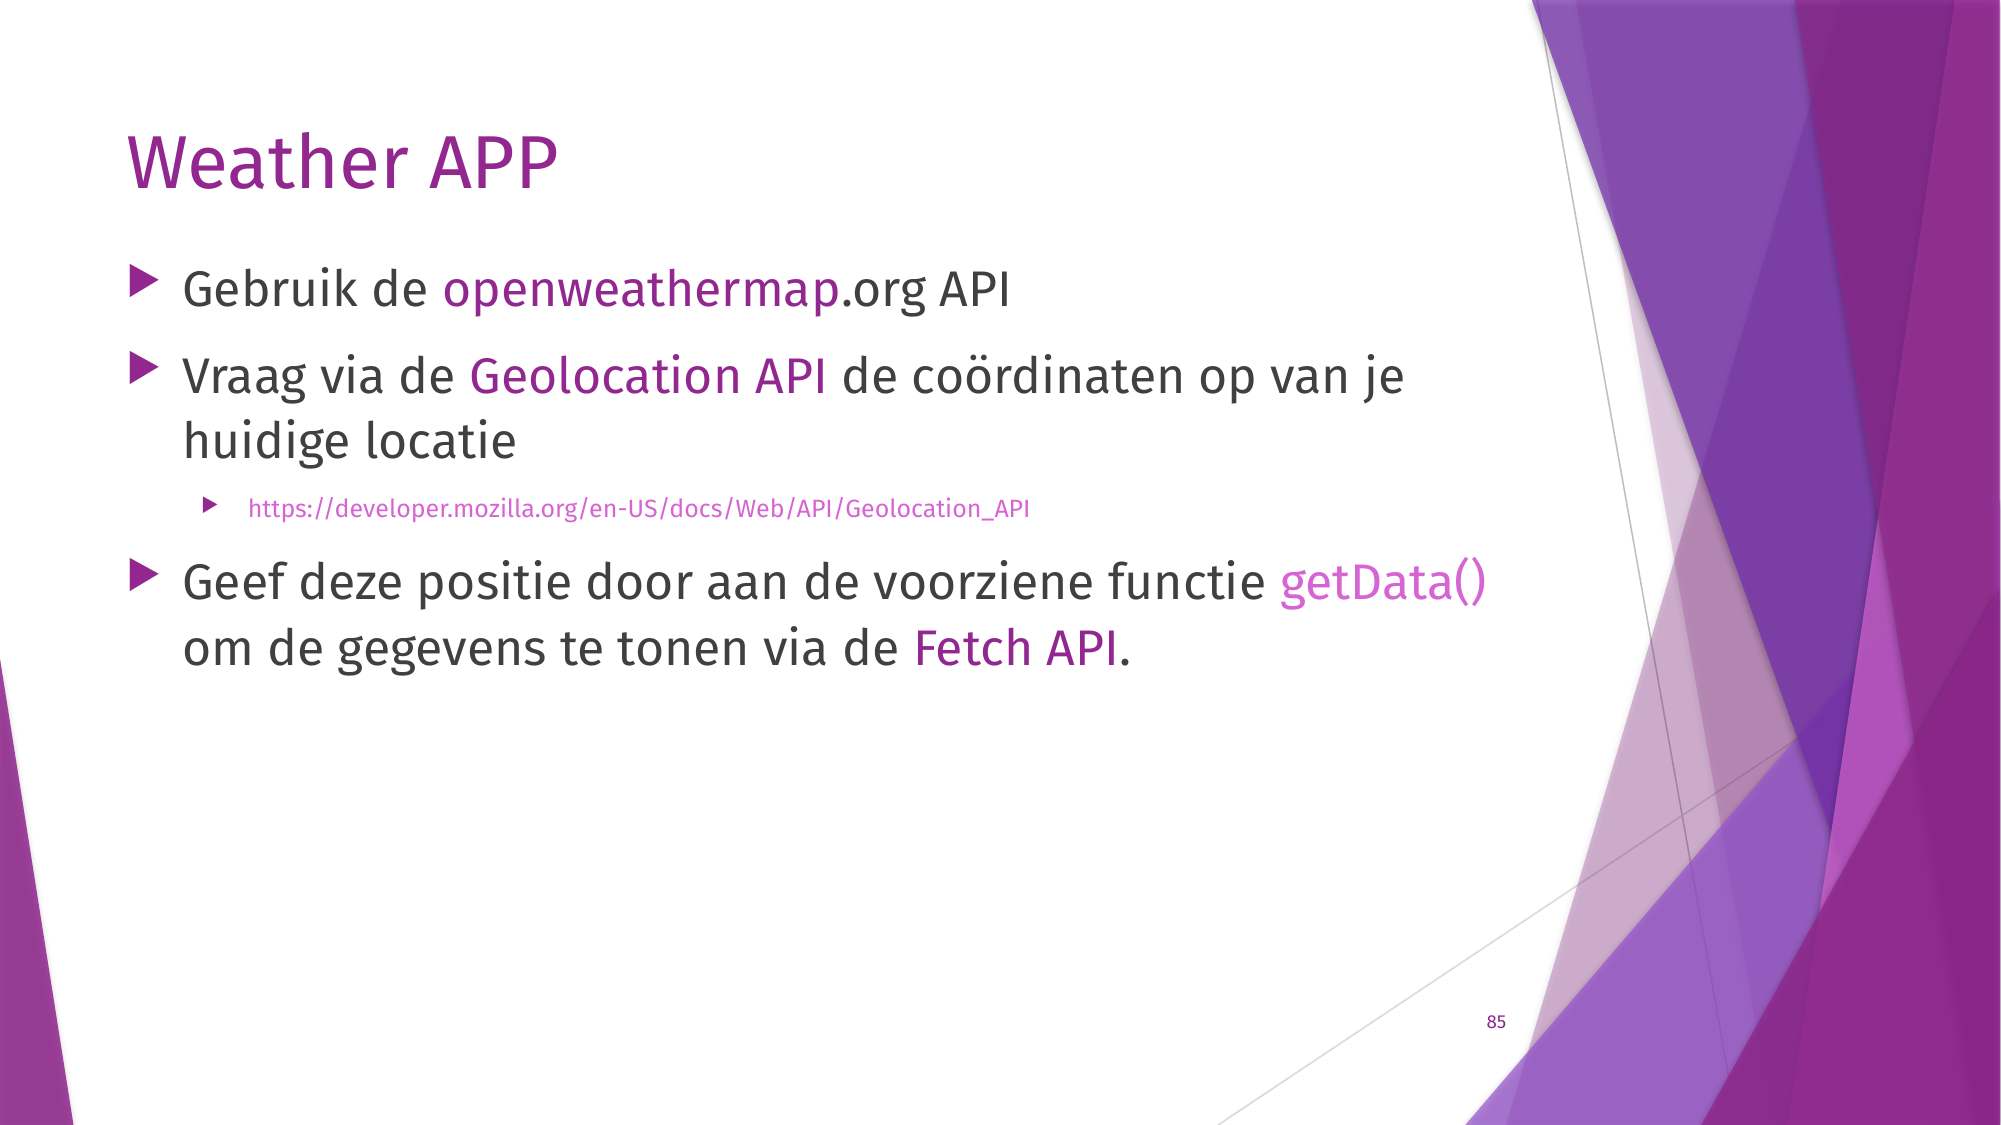

# Weather APP
Gebruik de openweathermap.org API
Vraag via de Geolocation API de coördinaten op van je huidige locatie
https://developer.mozilla.org/en-US/docs/Web/API/Geolocation_API
Geef deze positie door aan de voorziene functie getData() om de gegevens te tonen via de Fetch API.

85